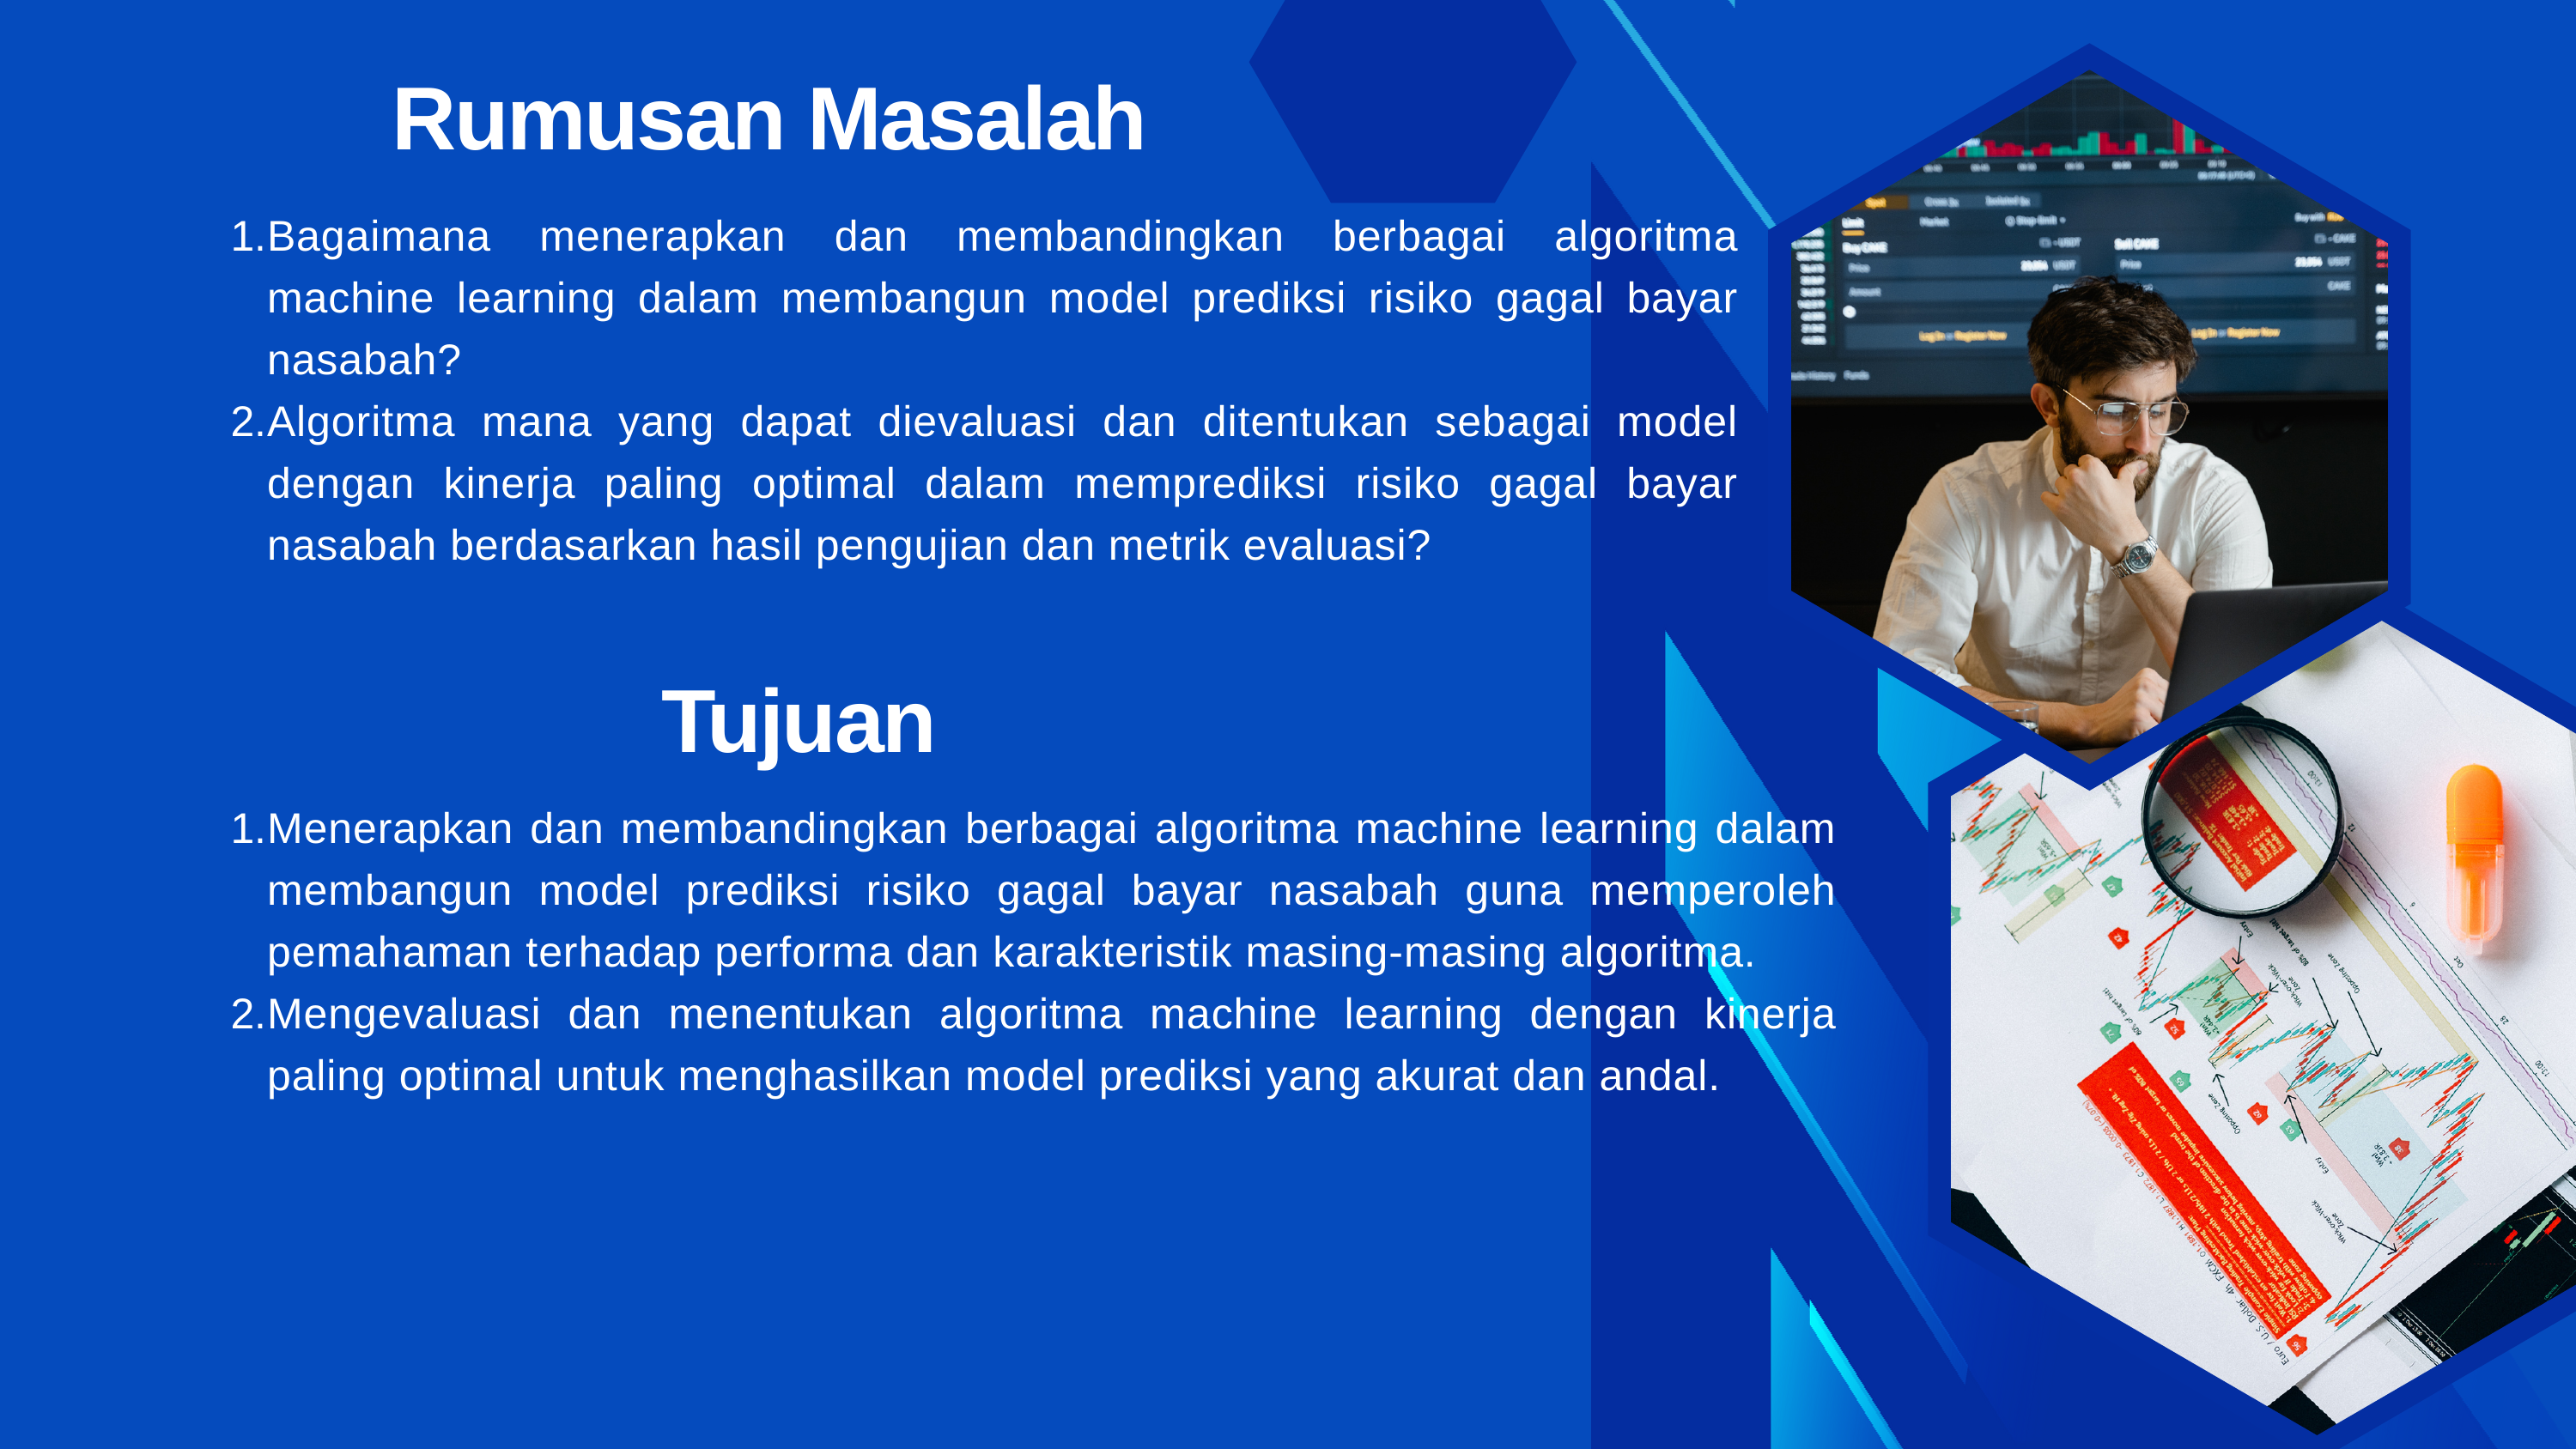

Rumusan Masalah

Bagaimana menerapkan dan membandingkan berbagai algoritma machine learning dalam membangun model prediksi risiko gagal bayar nasabah?
Algoritma mana yang dapat dievaluasi dan ditentukan sebagai model dengan kinerja paling optimal dalam memprediksi risiko gagal bayar nasabah berdasarkan hasil pengujian dan metrik evaluasi?

Tujuan
Menerapkan dan membandingkan berbagai algoritma machine learning dalam membangun model prediksi risiko gagal bayar nasabah guna memperoleh pemahaman terhadap performa dan karakteristik masing-masing algoritma.
Mengevaluasi dan menentukan algoritma machine learning dengan kinerja paling optimal untuk menghasilkan model prediksi yang akurat dan andal.